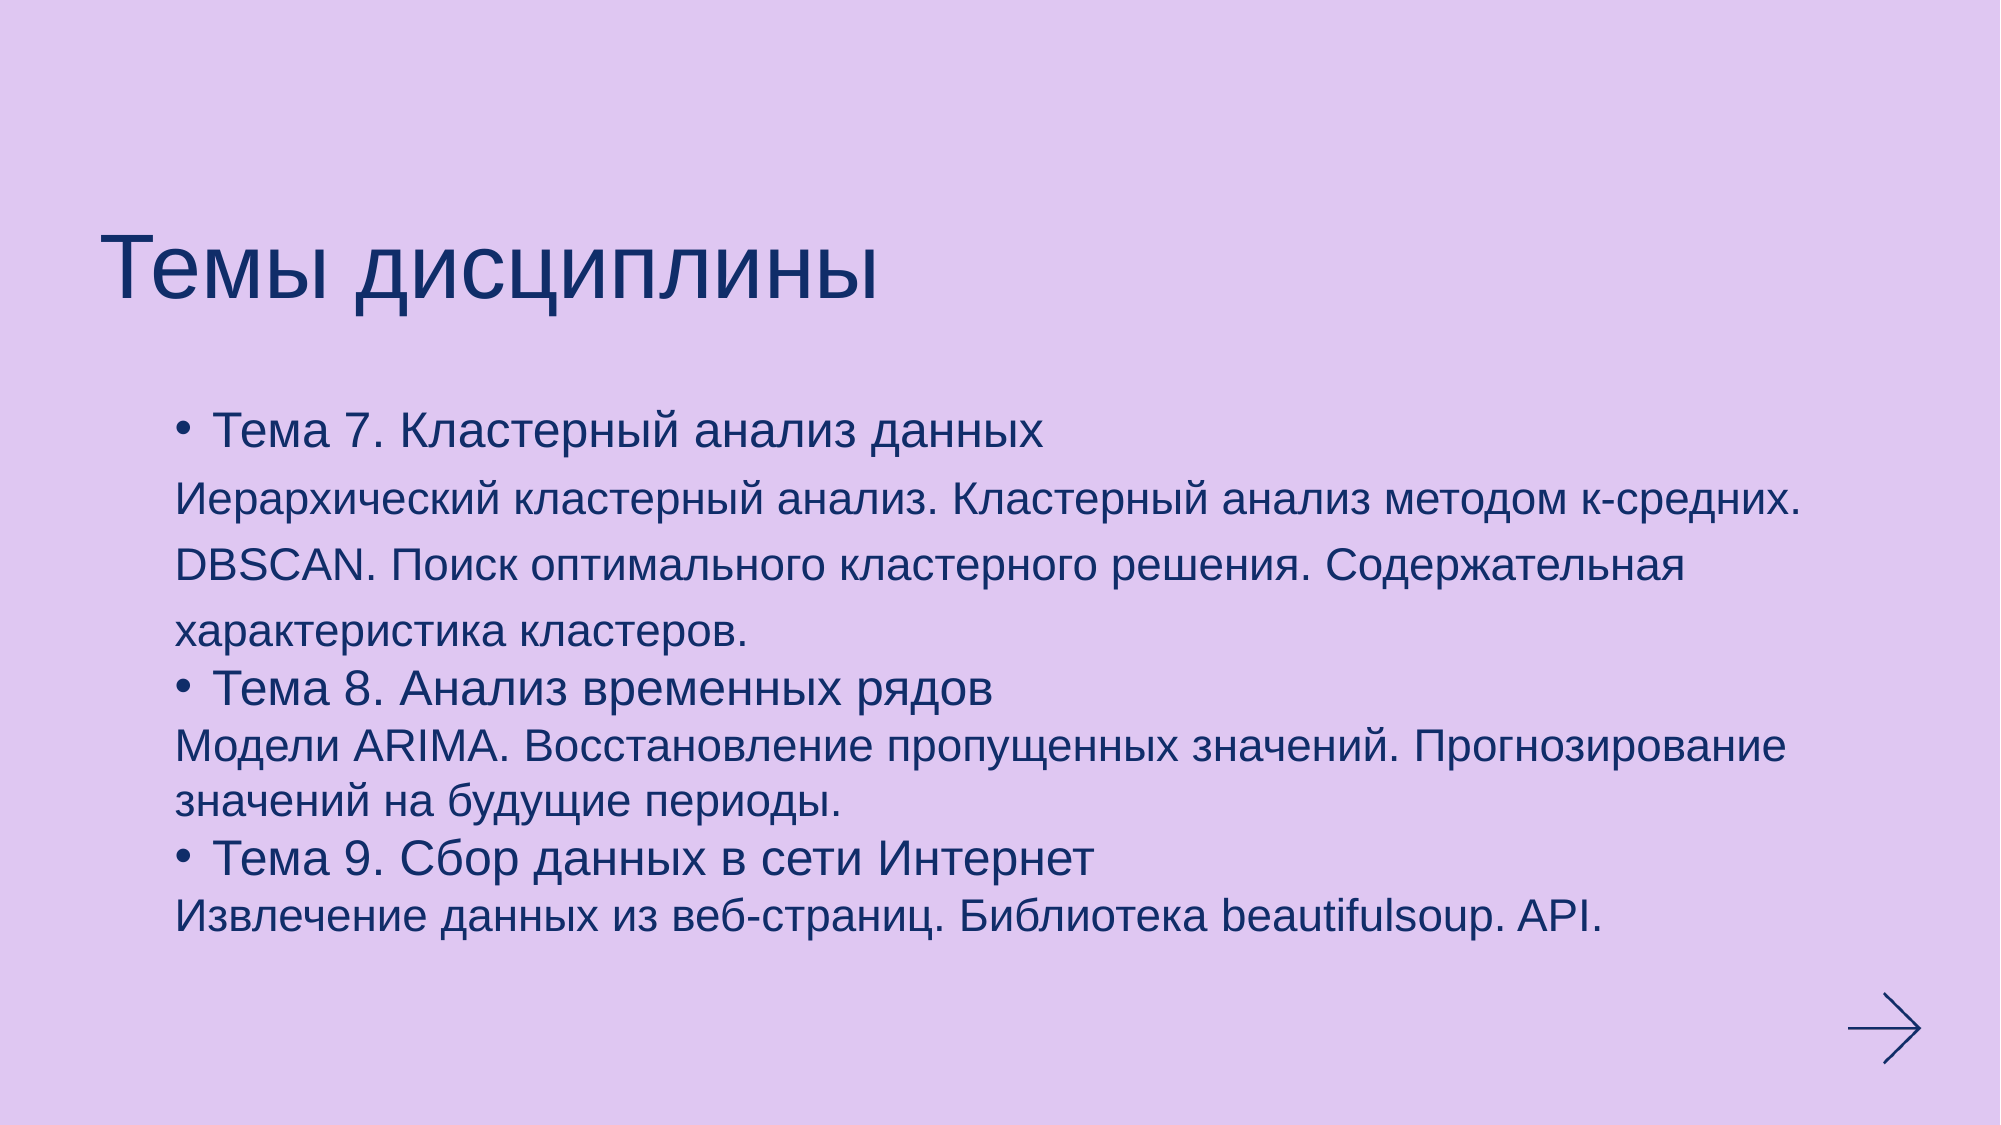

# Темы дисциплины
Тема 7. Кластерный анализ данных
Иерархический кластерный анализ. Кластерный анализ методом к-средних. DBSCAN. Поиск оптимального кластерного решения. Содержательная характеристика кластеров.
Тема 8. Анализ временных рядов
Модели ARIMA. Восстановление пропущенных значений. Прогнозирование значений на будущие периоды.
Тема 9. Сбор данных в сети Интернет
Извлечение данных из веб-страниц. Библиотека beautifulsoup. API.